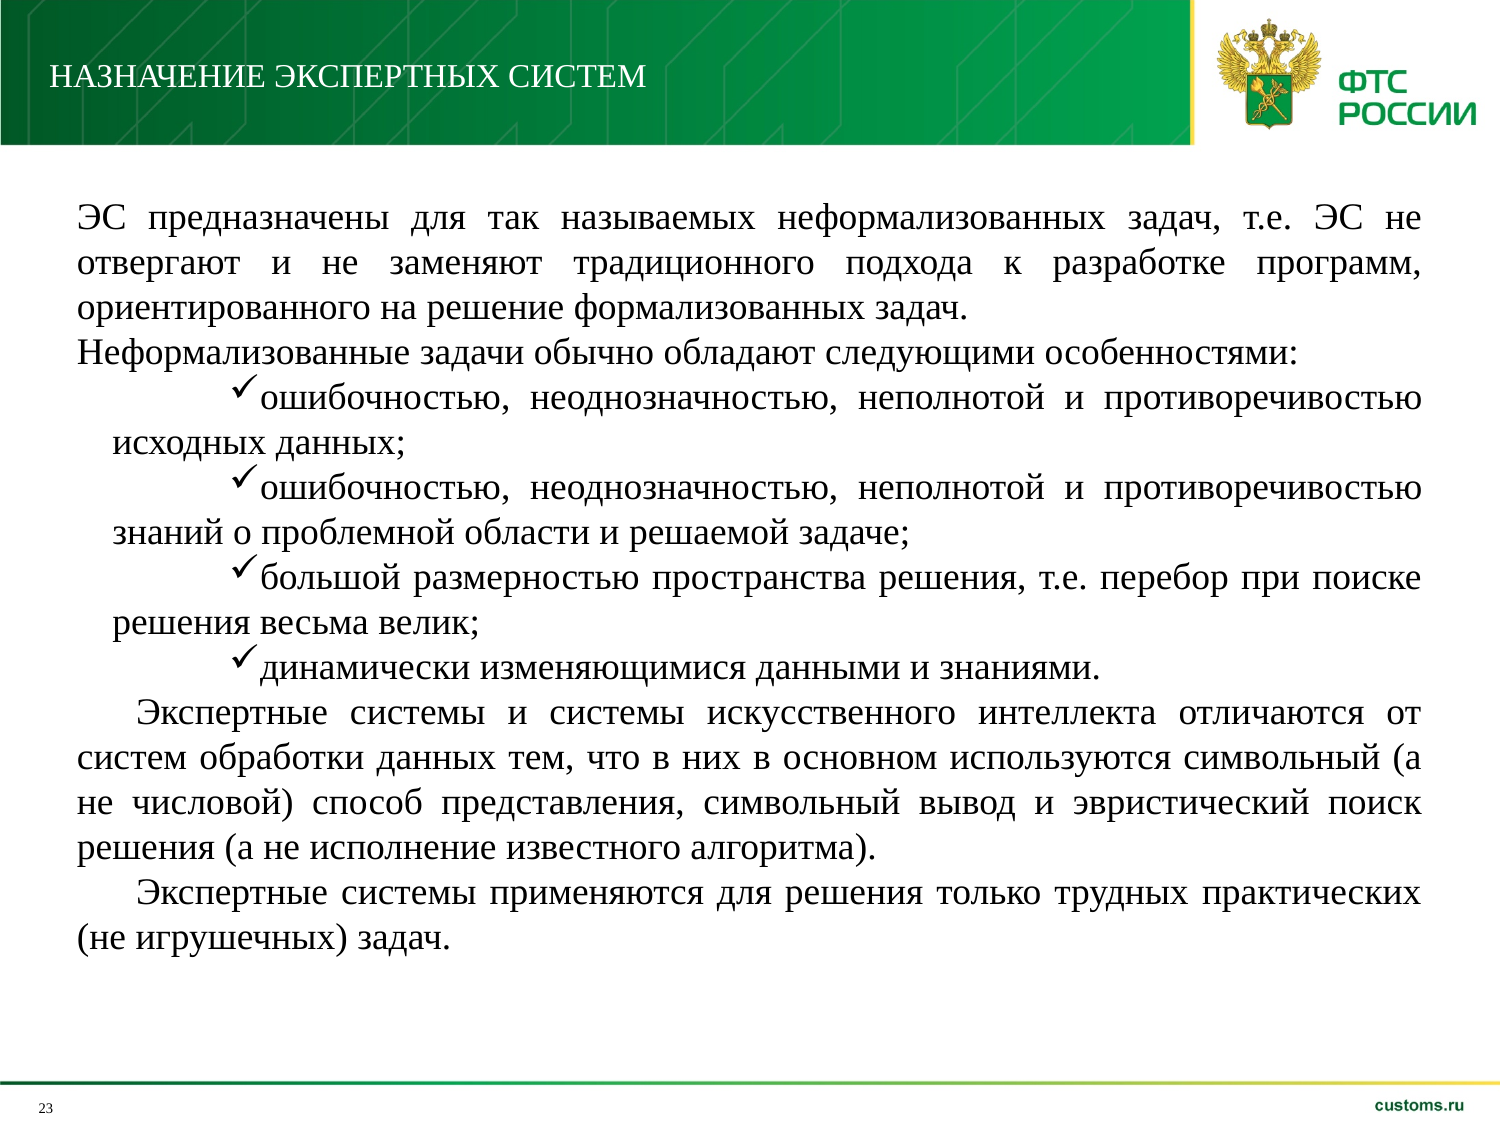

# НАЗНАЧЕНИЕ ЭКСПЕРТНЫХ СИСТЕМ
ЭС предназначены для так называемых неформализованных задач, т.е. ЭС не отвергают и не заменяют традиционного подхода к разработке программ, ориентированного на решение формализованных задач.
Неформализованные задачи обычно обладают следующими особенностями:
ошибочностью, неоднозначностью, неполнотой и противоречивостью исходных данных;
ошибочностью, неоднозначностью, неполнотой и противоречивостью знаний о проблемной области и решаемой задаче;
большой размерностью пространства решения, т.е. перебор при поиске решения весьма велик;
динамически изменяющимися данными и знаниями.
Экспертные системы и системы искусственного интеллекта отличаются от систем обработки данных тем, что в них в основном используются символьный (а не числовой) способ представления, символьный вывод и эвристический поиск решения (а не исполнение известного алгоритма).
Экспертные системы применяются для решения только трудных практических (не игрушечных) задач.

23